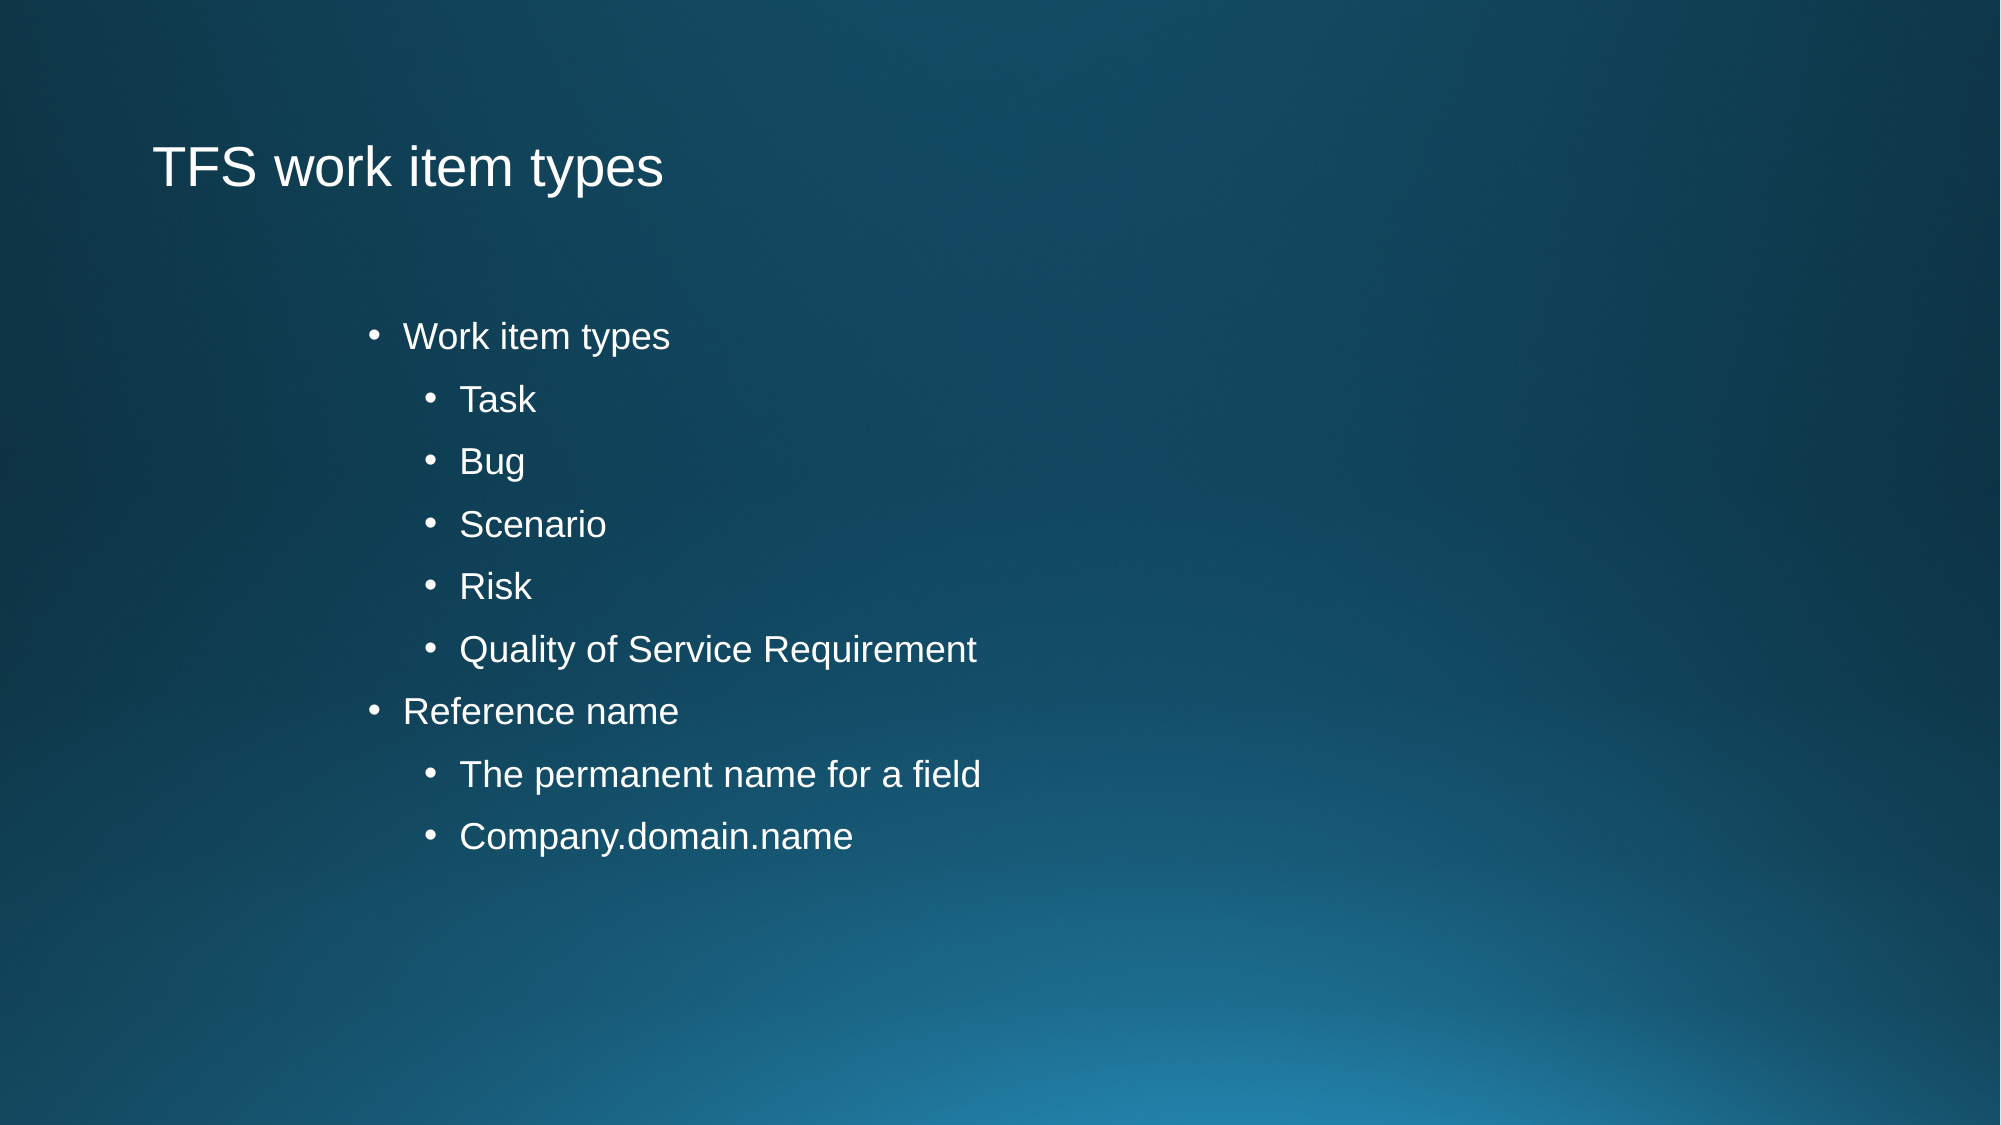

# TFS work item types
Work item types
Task
Bug
Scenario
Risk
Quality of Service Requirement
Reference name
The permanent name for a field
Company.domain.name